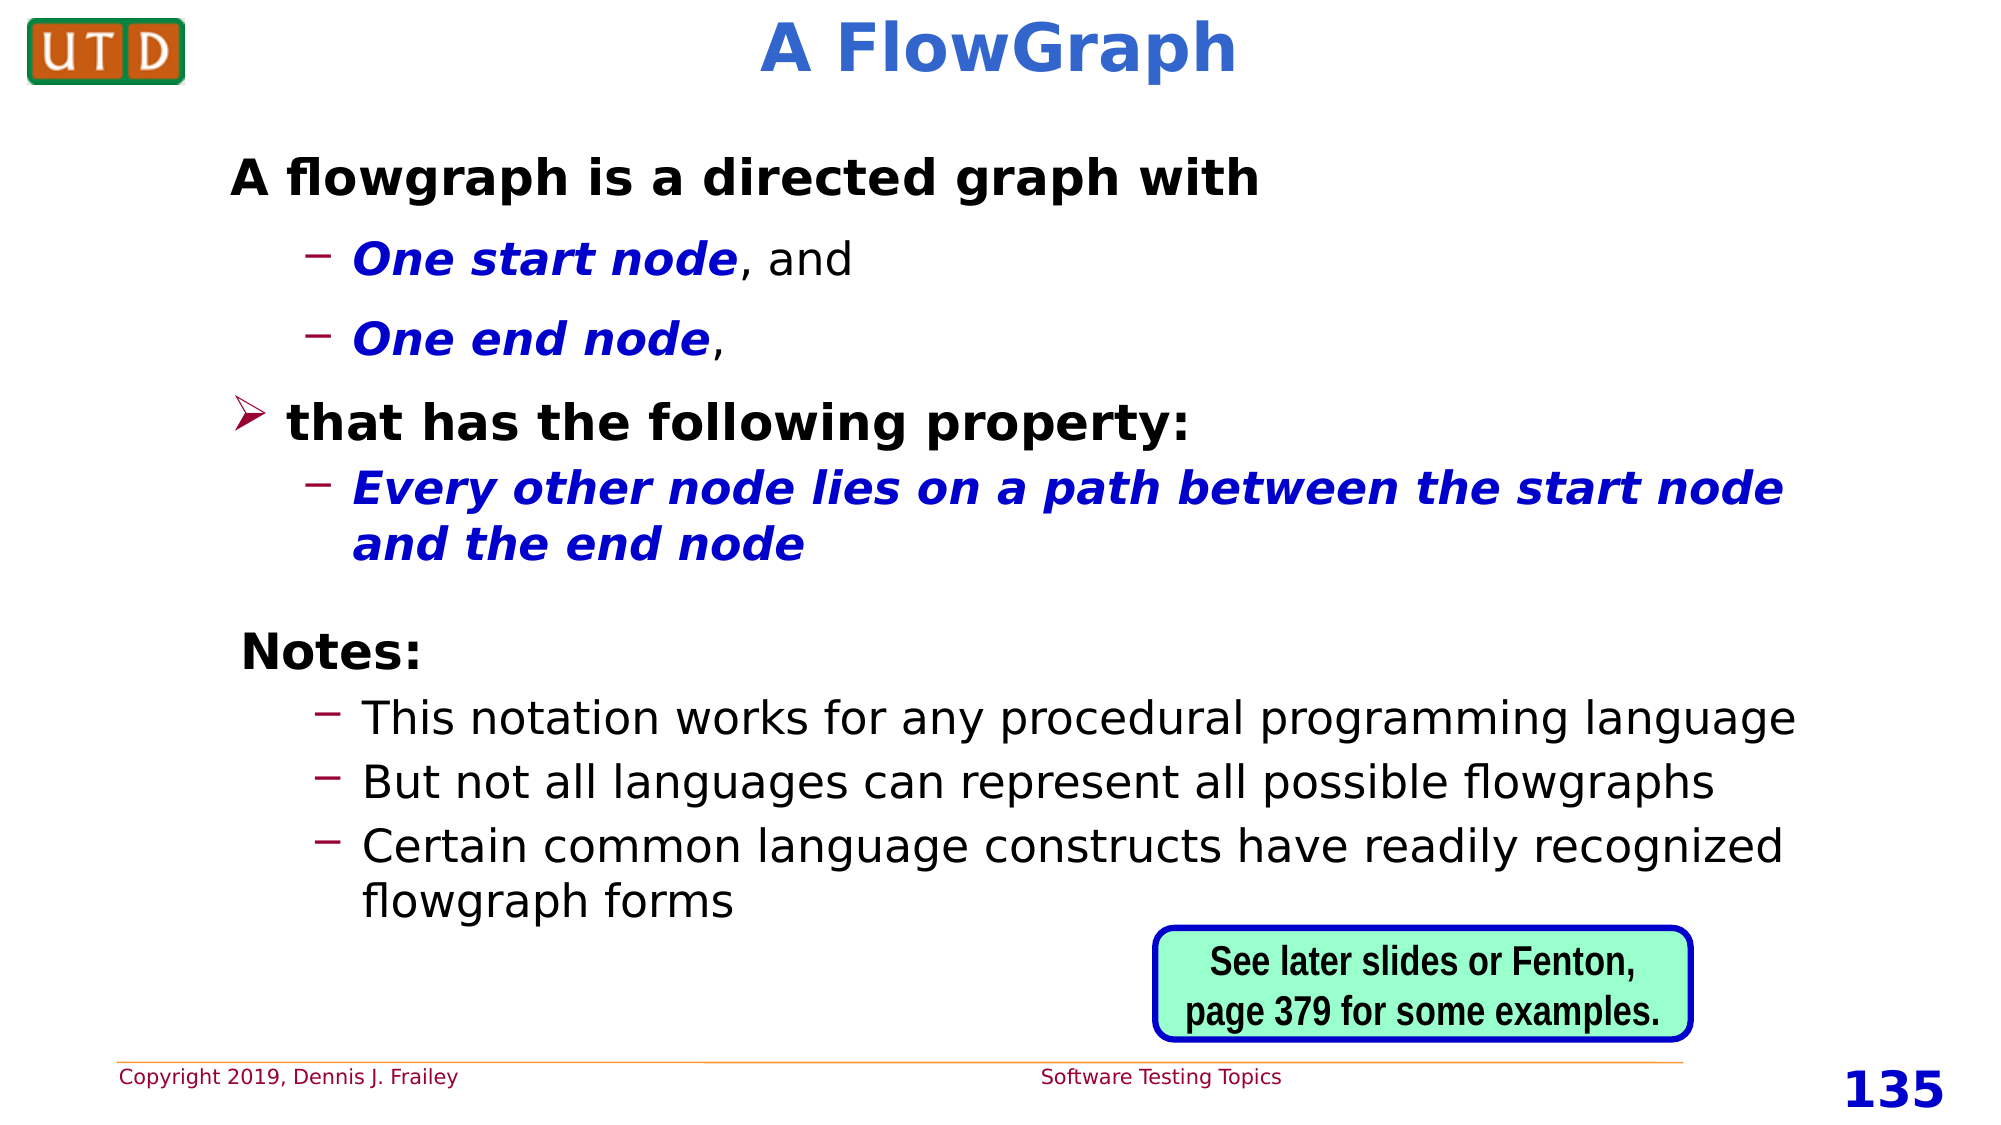

# A FlowGraph
A flowgraph is a directed graph with
One start node, and
One end node,
that has the following property:
Every other node lies on a path between the start node and the end node
Notes:
This notation works for any procedural programming language
But not all languages can represent all possible flowgraphs
Certain common language constructs have readily recognized flowgraph forms
See later slides or Fenton, page 379 for some examples.